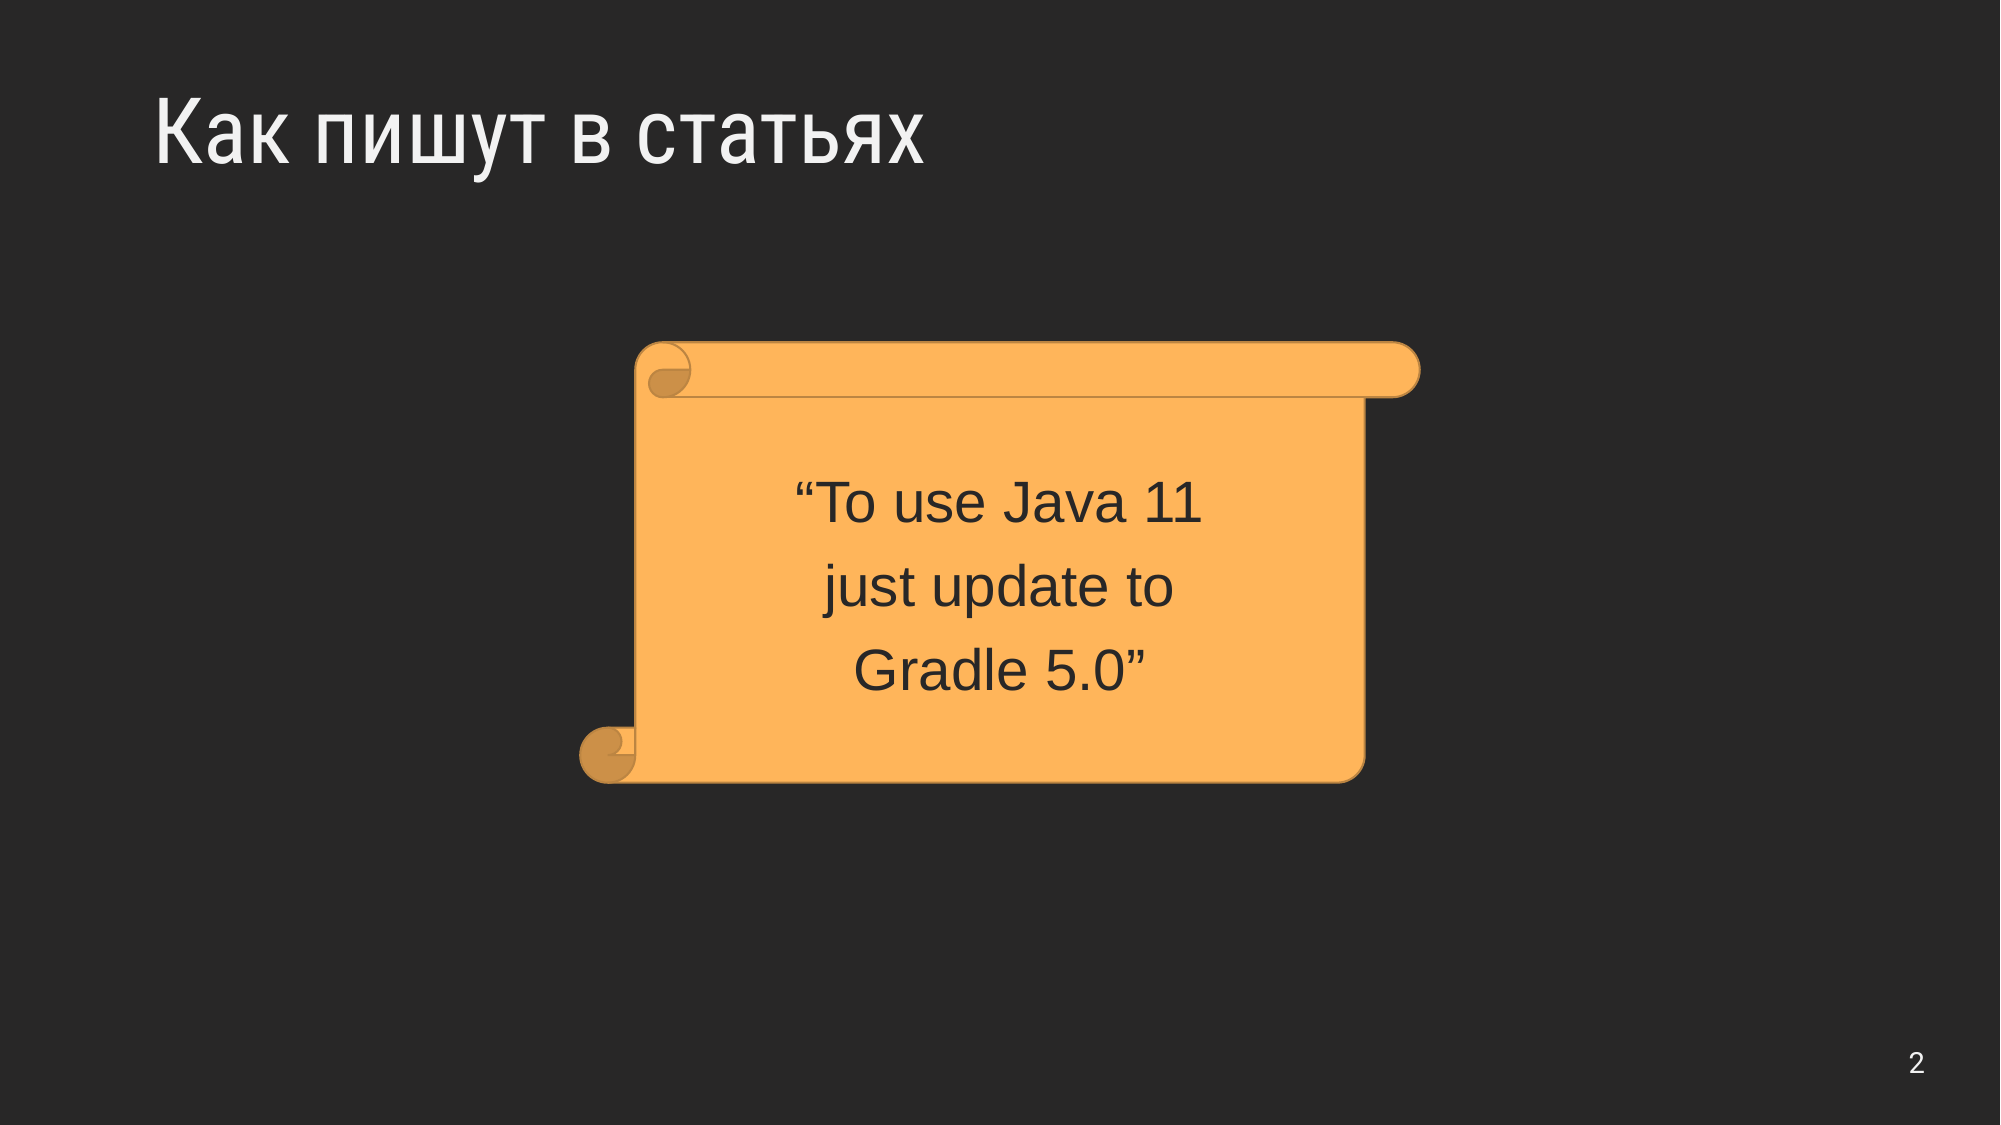

# Как пишут в статьях
“To use Java 11
just update to
Gradle 5.0”
2